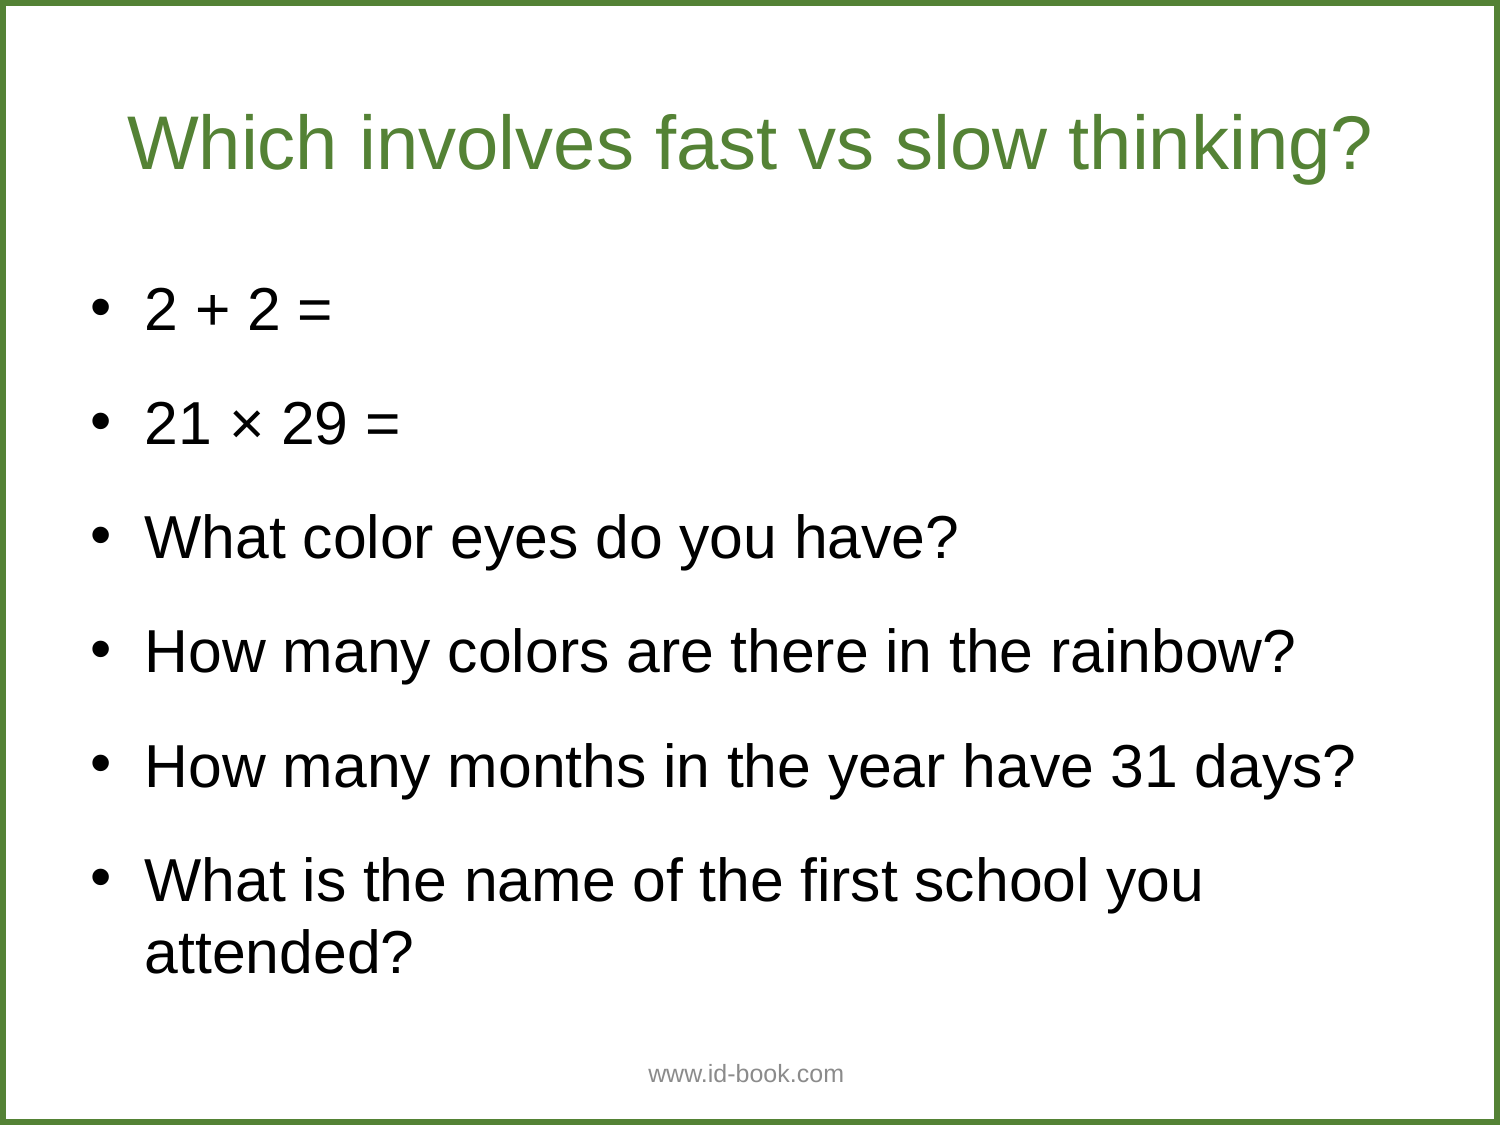

# Which involves fast vs slow thinking?
2 + 2 =
21 × 29 =
What color eyes do you have?
How many colors are there in the rainbow?
How many months in the year have 31 days?
What is the name of the first school you attended?

www.id-book.com